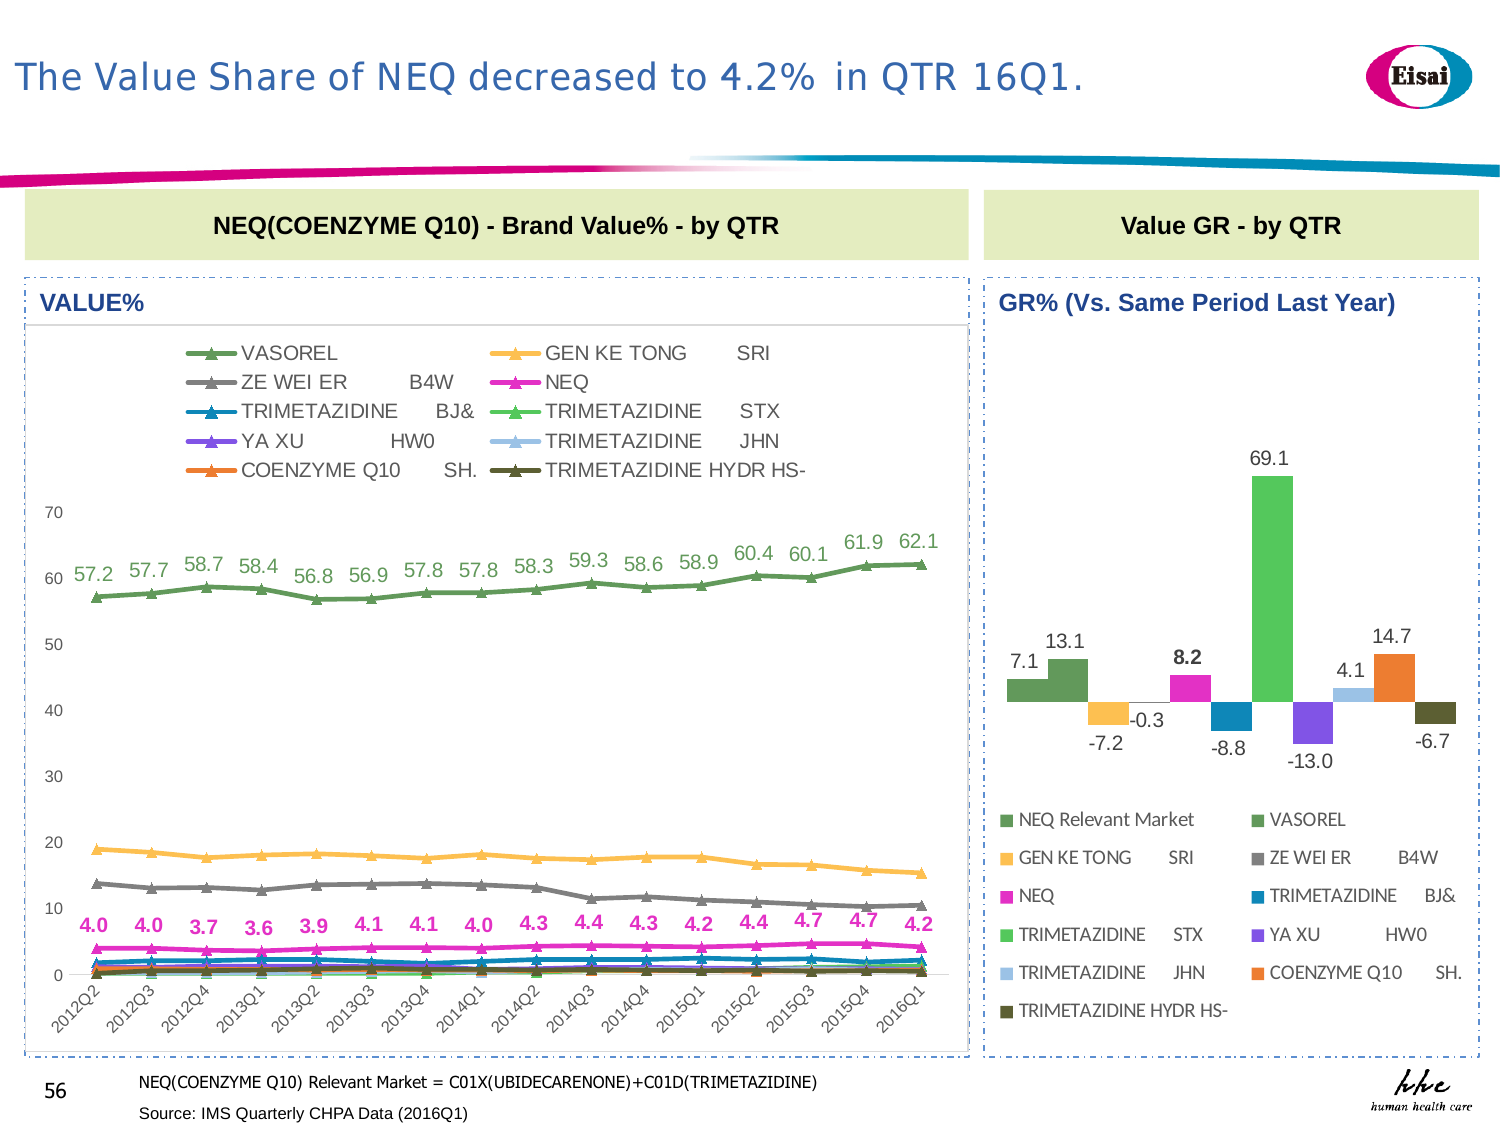

The Value Share of NEQ decreased to 4.2% in QTR 16Q1.
NEQ(COENZYME Q10) - Brand Value% - by QTR
Value GR - by QTR

VALUE%
GR% (Vs. Same Period Last Year)

### Chart

| Category | VASOREL | GEN KE TONG        SRI | ZE WEI ER          B4W | NEQ | TRIMETAZIDINE      BJ& | TRIMETAZIDINE      STX | YA XU              HW0 | TRIMETAZIDINE      JHN | COENZYME Q10       SH. | TRIMETAZIDINE HYDR HS- |
|---|---|---|---|---|---|---|---|---|---|---|
| 2012Q2 | 57.2 | 19.0 | 13.8 | 4.0 | 1.8 | 0.2 | 1.2 | 0.3 | 0.9 | 0.2 |
| 2012Q3 | 57.7 | 18.5 | 13.1 | 4.0 | 2.1 | 0.2 | 1.1 | 0.3 | 0.9 | 0.6 |
| 2012Q4 | 58.7 | 17.7 | 13.2 | 3.7 | 2.1 | 0.2 | 1.3 | 0.3 | 0.8 | 0.6 |
| 2013Q1 | 58.4 | 18.1 | 12.8 | 3.6 | 2.3 | 0.2 | 1.3 | 0.3 | 0.8 | 0.7 |
| 2013Q2 | 56.8 | 18.3 | 13.6 | 3.9 | 2.3 | 0.2 | 1.3 | 0.4 | 0.7 | 0.9 |
| 2013Q3 | 56.9 | 18.0 | 13.7 | 4.1 | 2.0 | 0.2 | 1.2 | 0.5 | 0.8 | 1.0 |
| 2013Q4 | 57.8 | 17.6 | 13.8 | 4.1 | 1.7 | 0.2 | 1.3 | 0.6 | 0.7 | 0.8 |
| 2014Q1 | 57.8 | 18.2 | 13.6 | 4.0 | 2.0 | 0.4 | 0.8 | 0.4 | 0.7 | 0.8 |
| 2014Q2 | 58.3 | 17.6 | 13.2 | 4.3 | 2.3 | 0.4 | 0.9 | 0.6 | 0.6 | 0.7 |
| 2014Q3 | 59.3 | 17.4 | 11.5 | 4.4 | 2.3 | 0.6 | 1.1 | 0.7 | 0.7 | 0.8 |
| 2014Q4 | 58.6 | 17.8 | 11.8 | 4.3 | 2.3 | 0.6 | 1.1 | 0.8 | 0.6 | 0.7 |
| 2015Q1 | 58.9 | 17.8 | 11.3 | 4.2 | 2.5 | 0.8 | 1.0 | 0.7 | 0.6 | 0.6 |
| 2015Q2 | 60.4 | 16.7 | 11.0 | 4.4 | 2.3 | 0.9 | 0.9 | 0.7 | 0.5 | 0.7 |
| 2015Q3 | 60.1 | 16.6 | 10.6 | 4.7 | 2.4 | 1.1 | 0.9 | 0.9 | 0.6 | 0.5 |
| 2015Q4 | 61.9 | 15.8 | 10.3 | 4.7 | 1.9 | 1.2 | 0.9 | 0.7 | 0.6 | 0.6 |
| 2016Q1 | 62.1 | 15.4 | 10.5 | 4.2 | 2.2 | 1.3 | 0.8 | 0.7 | 0.7 | 0.5 |

### Chart

| Category |  |  |  |  |  |  |  |  |  |  |  |
|---|---|---|---|---|---|---|---|---|---|---|---|
NEQ(COENZYME Q10) Relevant Market = C01X(UBIDECARENONE)+C01D(TRIMETAZIDINE)
56
Source: IMS Quarterly CHPA Data (2016Q1)